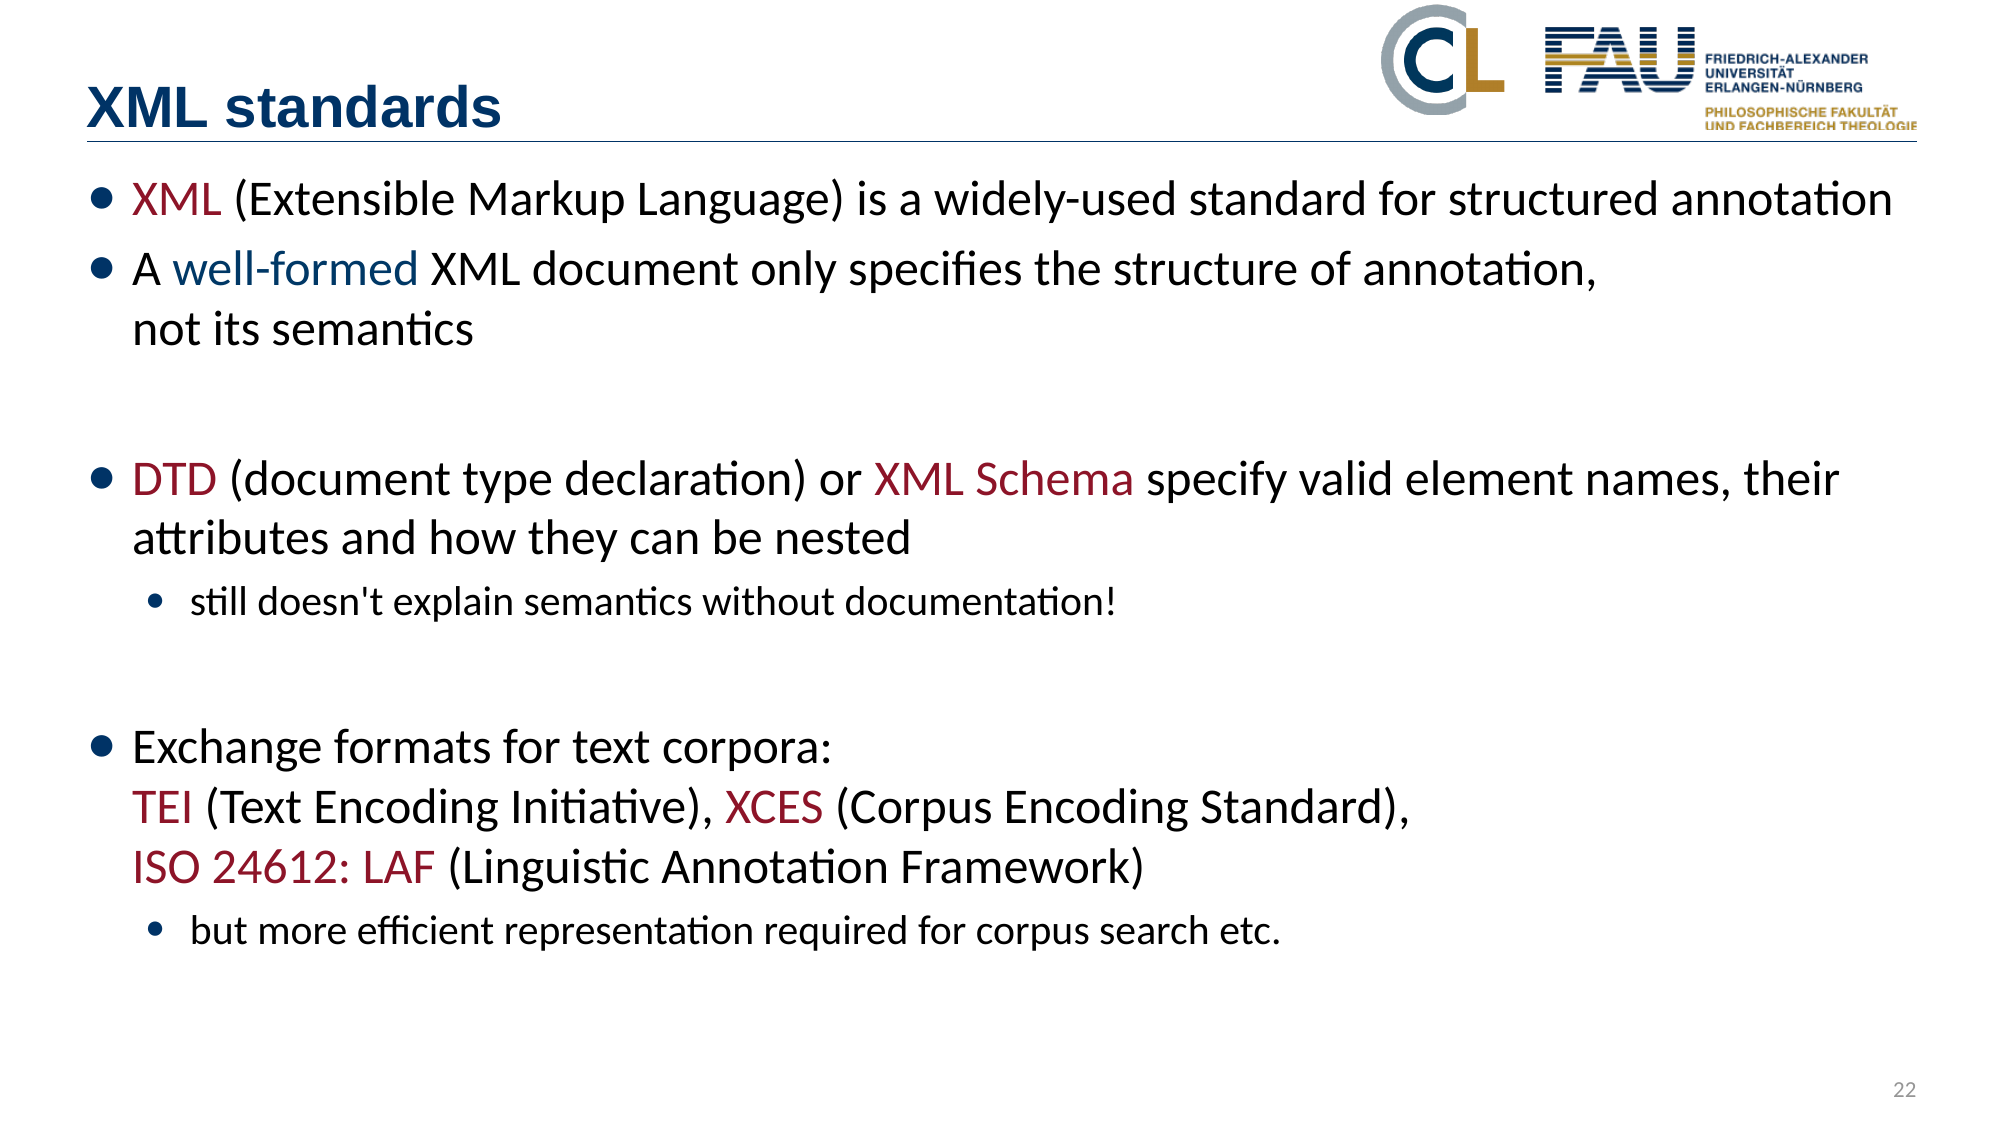

# XML standards
XML (Extensible Markup Language) is a widely-used standard for structured annotation
A well-formed XML document only specifies the structure of annotation,
not its semantics

DTD (document type declaration) or XML Schema specify valid element names, their attributes and how they can be nested
still doesn't explain semantics without documentation!

Exchange formats for text corpora:
TEI (Text Encoding Initiative), XCES (Corpus Encoding Standard),
ISO 24612: LAF (Linguistic Annotation Framework)
but more efficient representation required for corpus search etc.

22